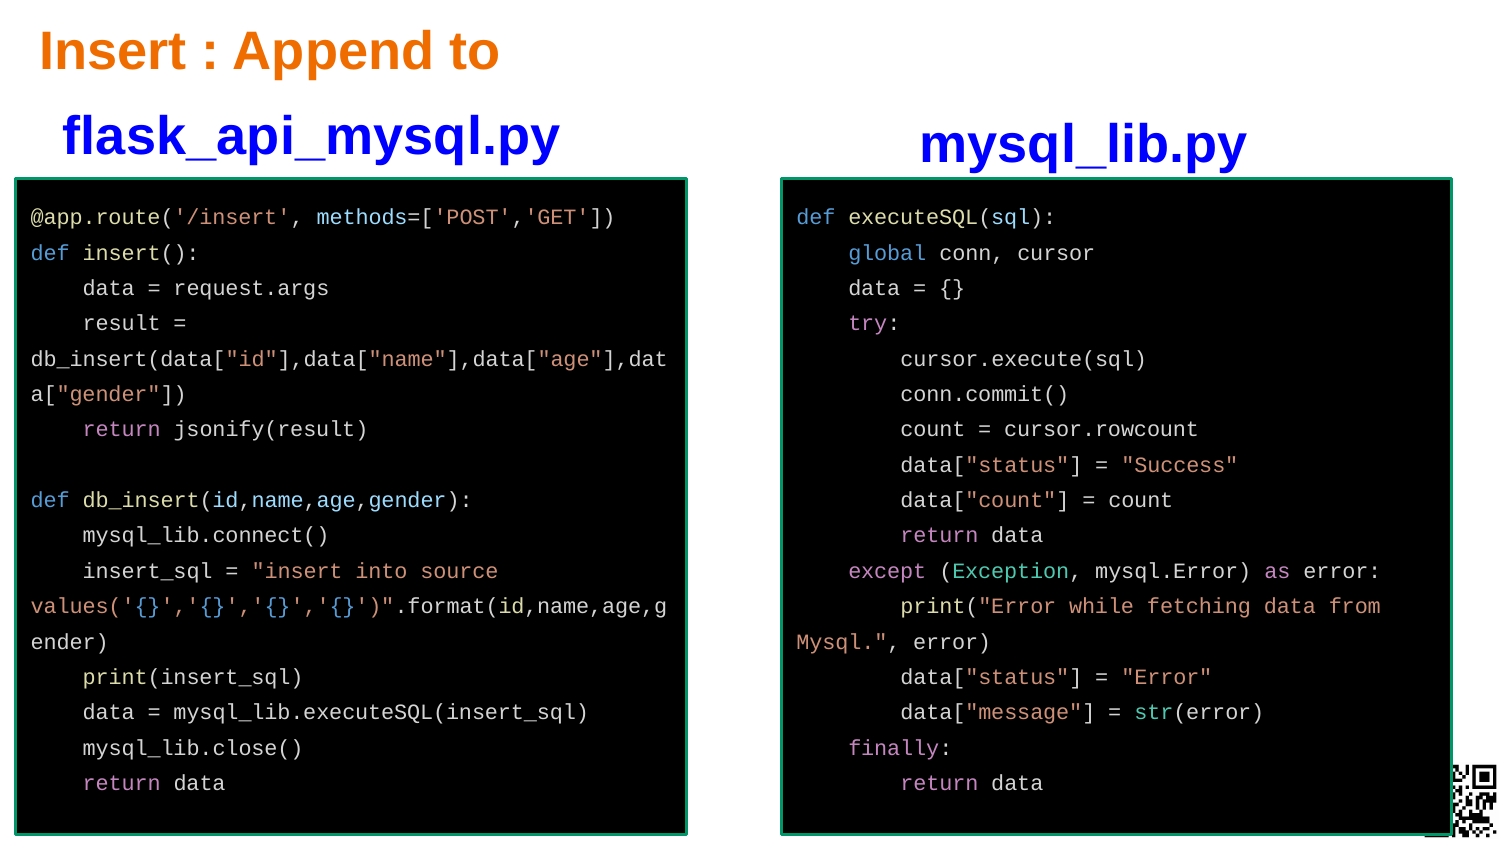

# Insert : Append to
flask_api_mysql.py
mysql_lib.py
@app.route('/insert', methods=['POST','GET'])
def insert():
    data = request.args
    result = db_insert(data["id"],data["name"],data["age"],data["gender"])
    return jsonify(result)

def db_insert(id,name,age,gender):
    mysql_lib.connect()
    insert_sql = "insert into source values('{}','{}','{}','{}')".format(id,name,age,gender)
    print(insert_sql)
    data = mysql_lib.executeSQL(insert_sql)
    mysql_lib.close()
    return data
def executeSQL(sql):
    global conn, cursor
    data = {}
    try:
        cursor.execute(sql)
        conn.commit()
        count = cursor.rowcount
        data["status"] = "Success"
        data["count"] = count
        return data
    except (Exception, mysql.Error) as error:
        print("Error while fetching data from Mysql.", error)
        data["status"] = "Error"
        data["message"] = str(error)
    finally:
        return data